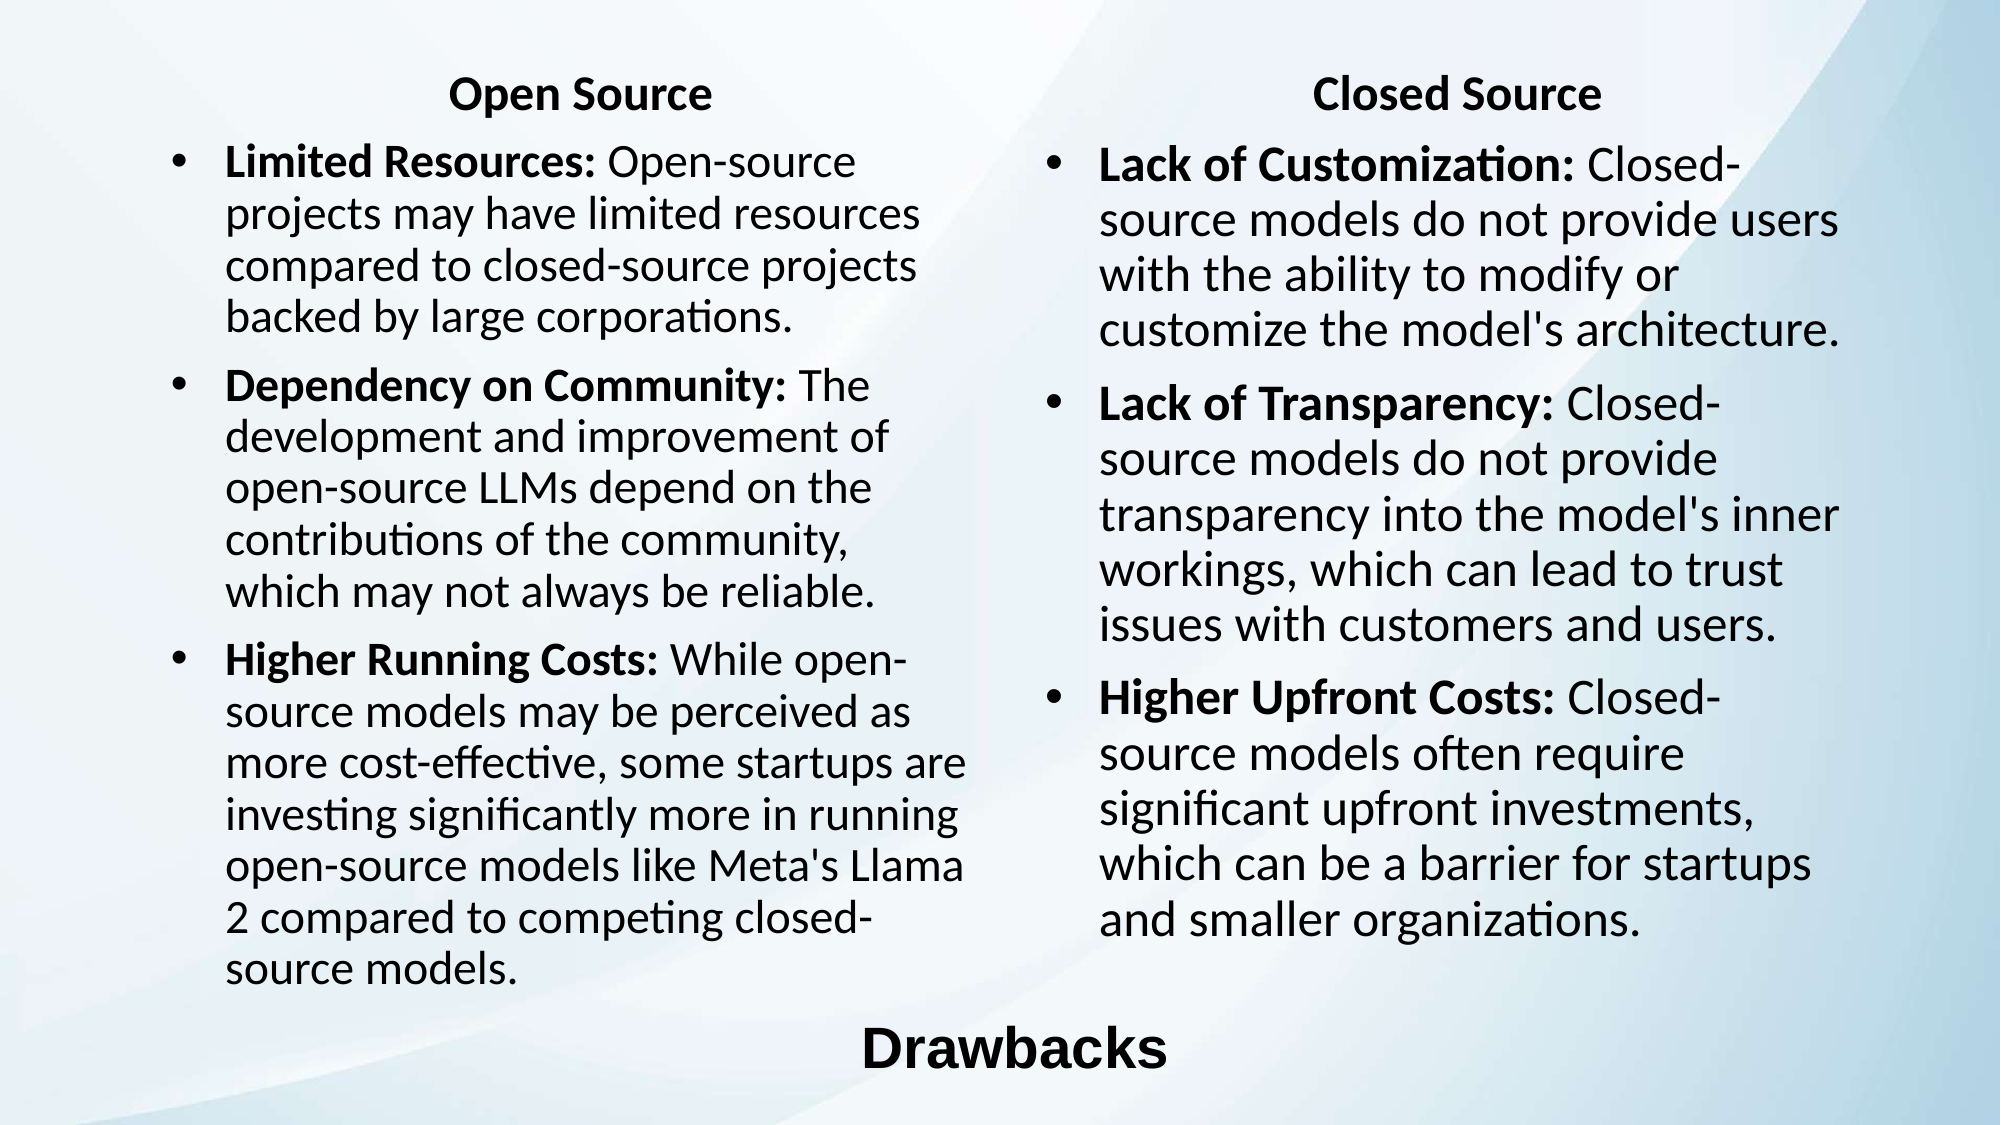

Open Source
Closed Source
Limited Resources: Open-source projects may have limited resources compared to closed-source projects backed by large corporations.
Dependency on Community: The development and improvement of open-source LLMs depend on the contributions of the community, which may not always be reliable.
Higher Running Costs: While open-source models may be perceived as more cost-effective, some startups are investing significantly more in running open-source models like Meta's Llama 2 compared to competing closed-source models.
Lack of Customization: Closed-source models do not provide users with the ability to modify or customize the model's architecture.
Lack of Transparency: Closed-source models do not provide transparency into the model's inner workings, which can lead to trust issues with customers and users.
Higher Upfront Costs: Closed-source models often require significant upfront investments, which can be a barrier for startups and smaller organizations.
Drawbacks